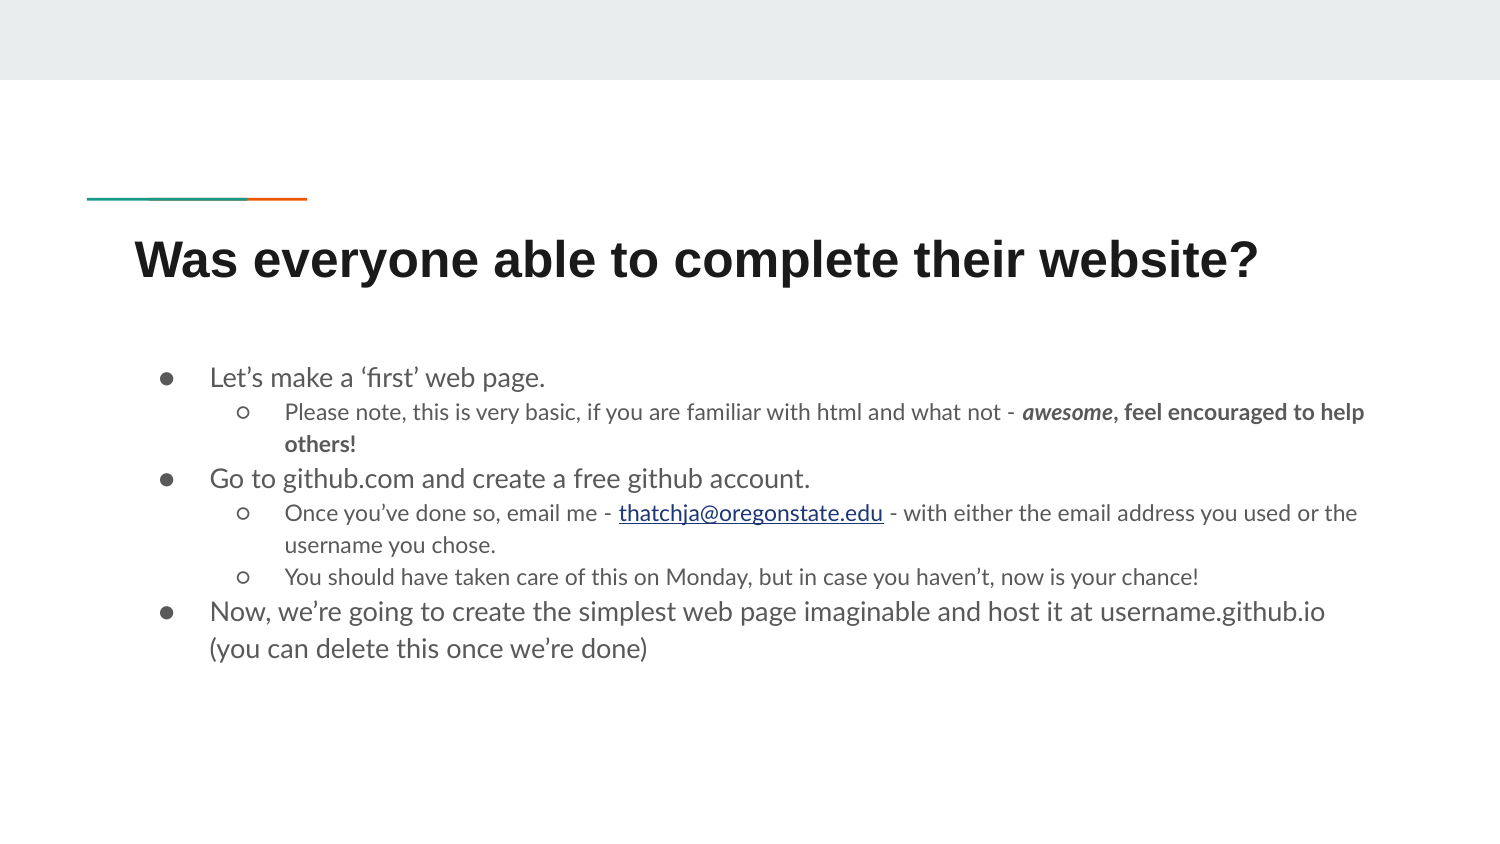

# Was everyone able to complete their website?
Let’s make a ‘first’ web page.
Please note, this is very basic, if you are familiar with html and what not - awesome, feel encouraged to help others!
Go to github.com and create a free github account.
Once you’ve done so, email me - thatchja@oregonstate.edu - with either the email address you used or the username you chose.
You should have taken care of this on Monday, but in case you haven’t, now is your chance!
Now, we’re going to create the simplest web page imaginable and host it at username.github.io (you can delete this once we’re done)